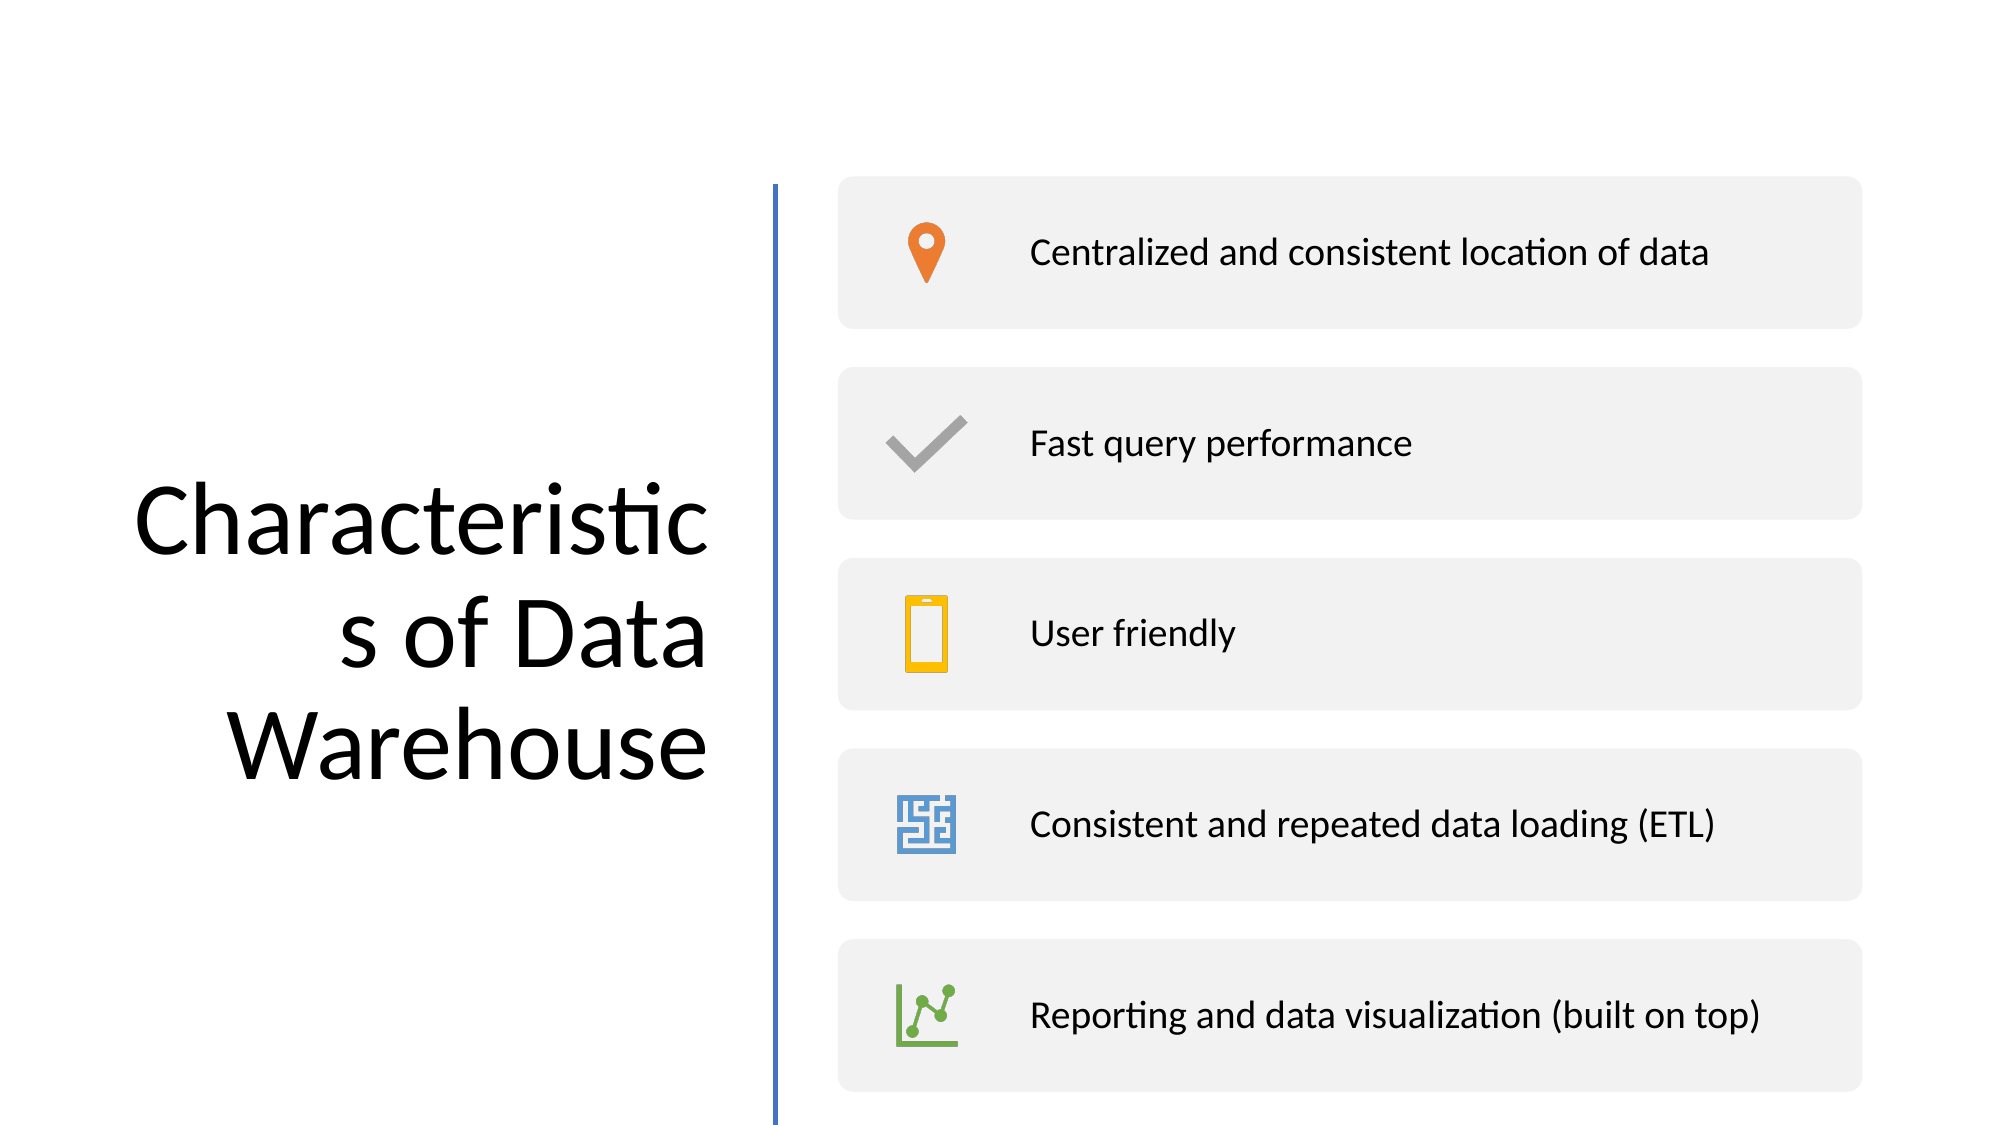

# Characteristics of Data Warehouse
Centralized and consistent location of data
Fast query performance
User friendly
Consistent and repeated data loading (ETL)
Reporting and data visualization (built on top)
13